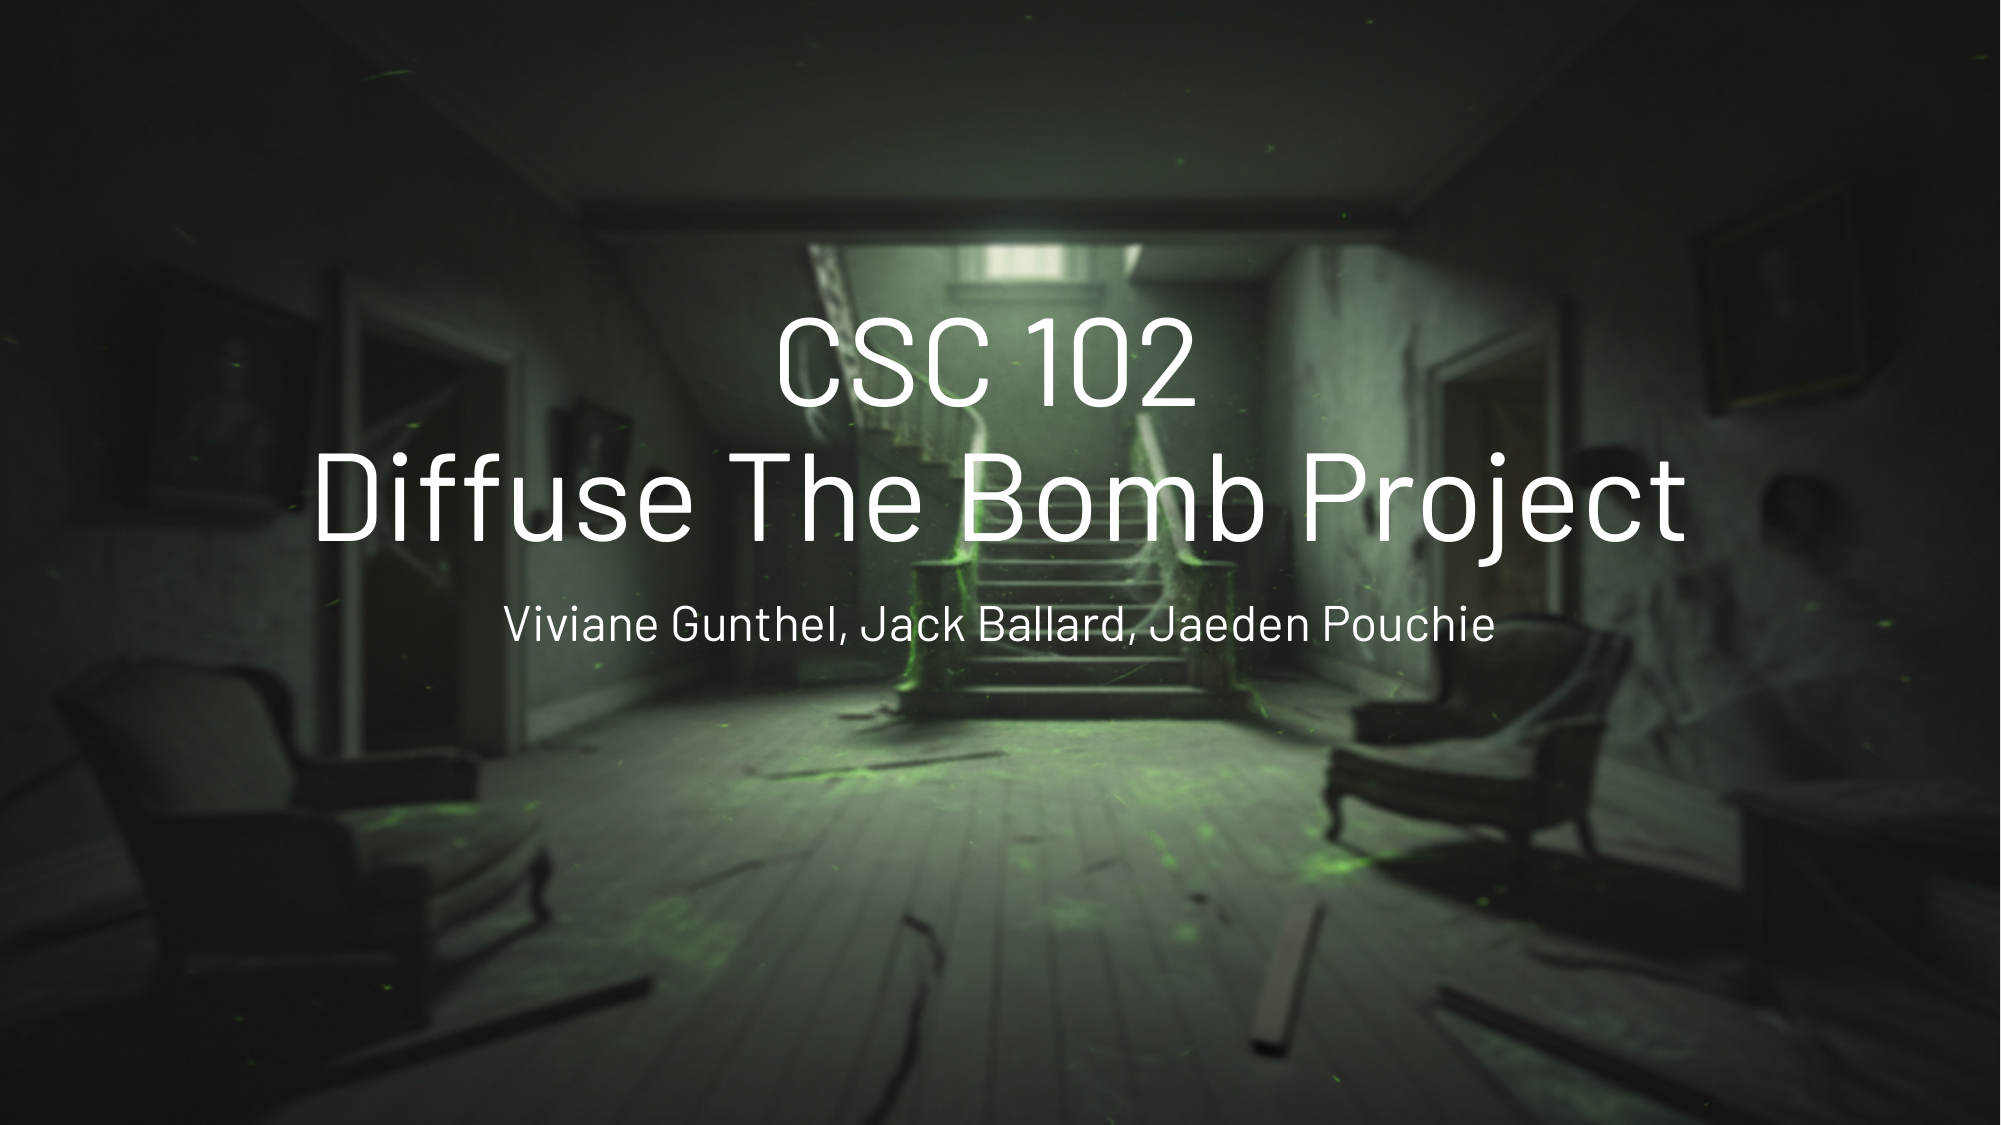

# CSC 102 Diffuse The Bomb Project
Viviane Gunthel, Jack Ballard, Jaeden Pouchie